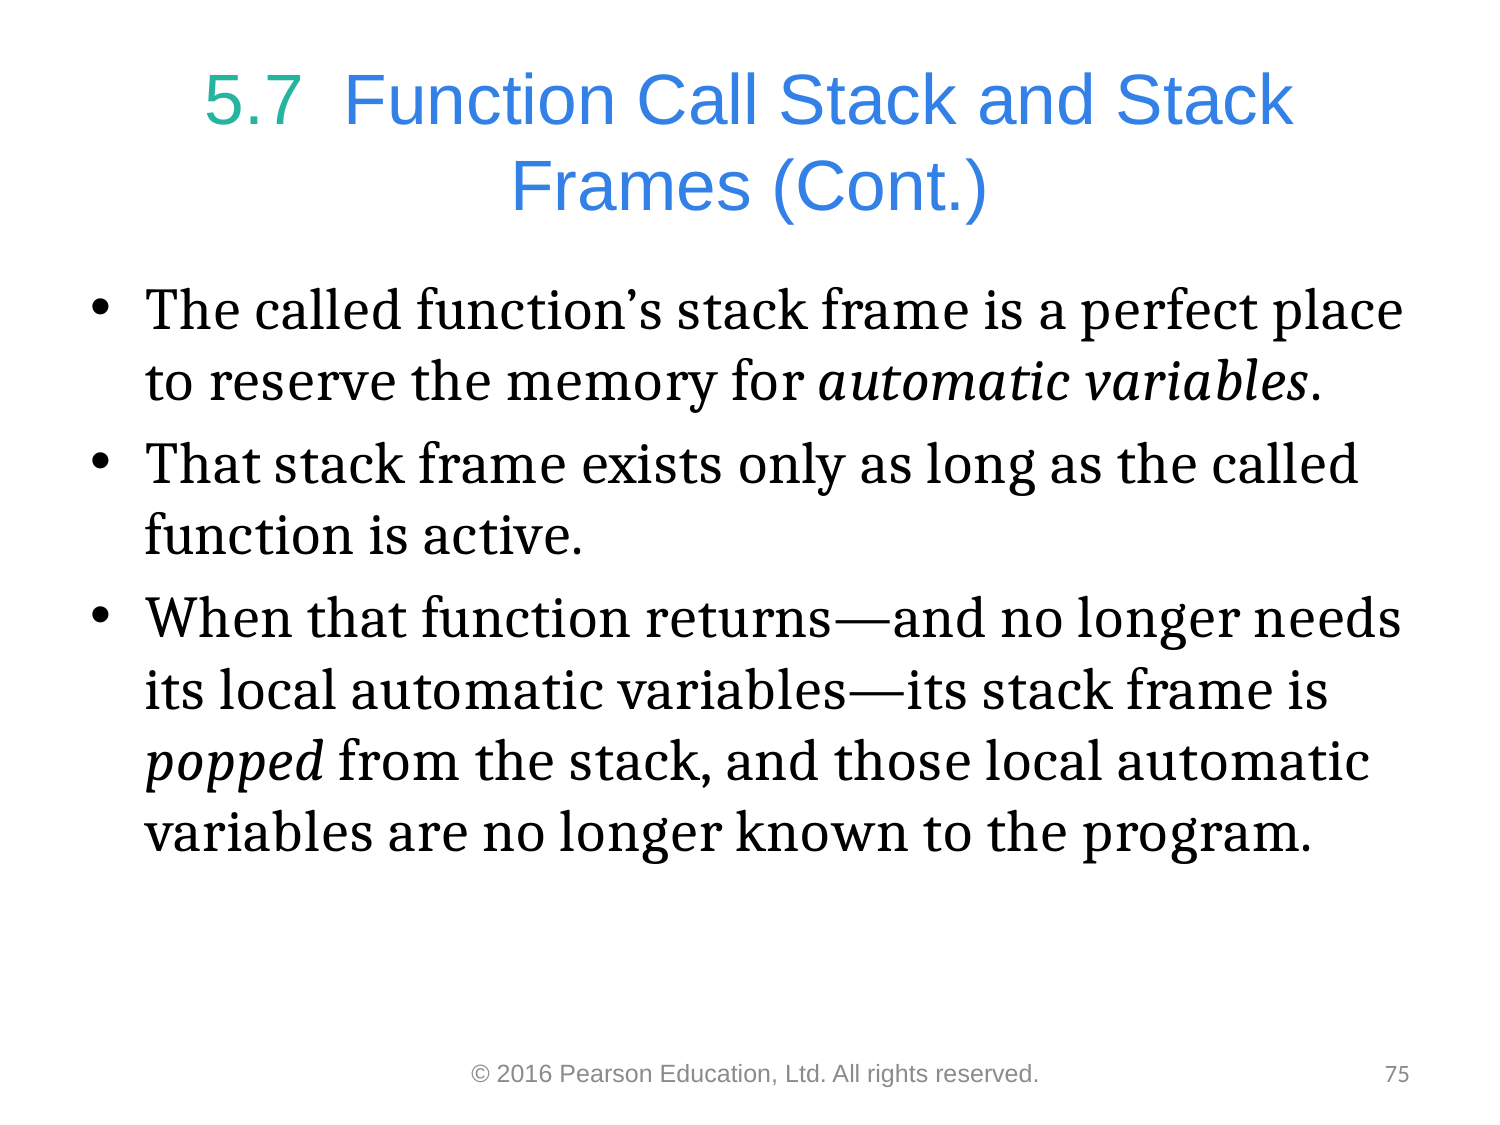

# 5.7  Function Call Stack and Stack Frames (Cont.)
The called function’s stack frame is a perfect place to reserve the memory for automatic variables.
That stack frame exists only as long as the called function is active.
When that function returns—and no longer needs its local automatic variables—its stack frame is popped from the stack, and those local automatic variables are no longer known to the program.
© 2016 Pearson Education, Ltd. All rights reserved.
75